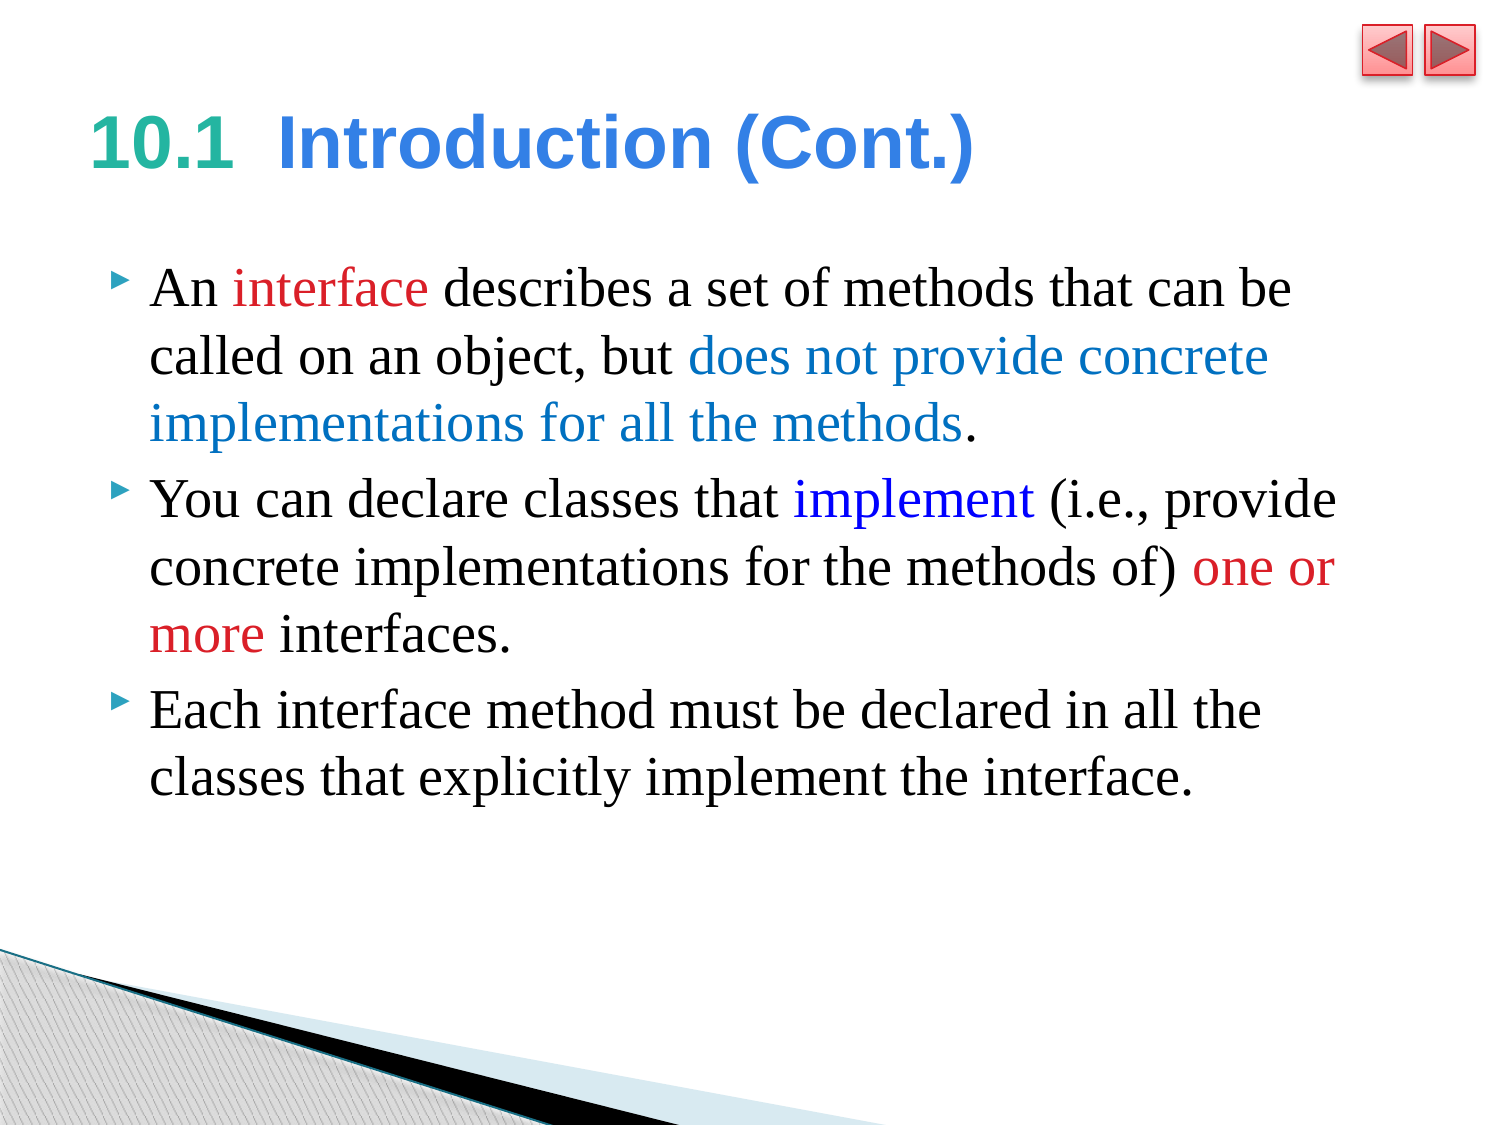

# 10.1  Introduction (Cont.)
An interface describes a set of methods that can be called on an object, but does not provide concrete implementations for all the methods.
You can declare classes that implement (i.e., provide concrete implementations for the methods of) one or more interfaces.
Each interface method must be declared in all the classes that explicitly implement the interface.